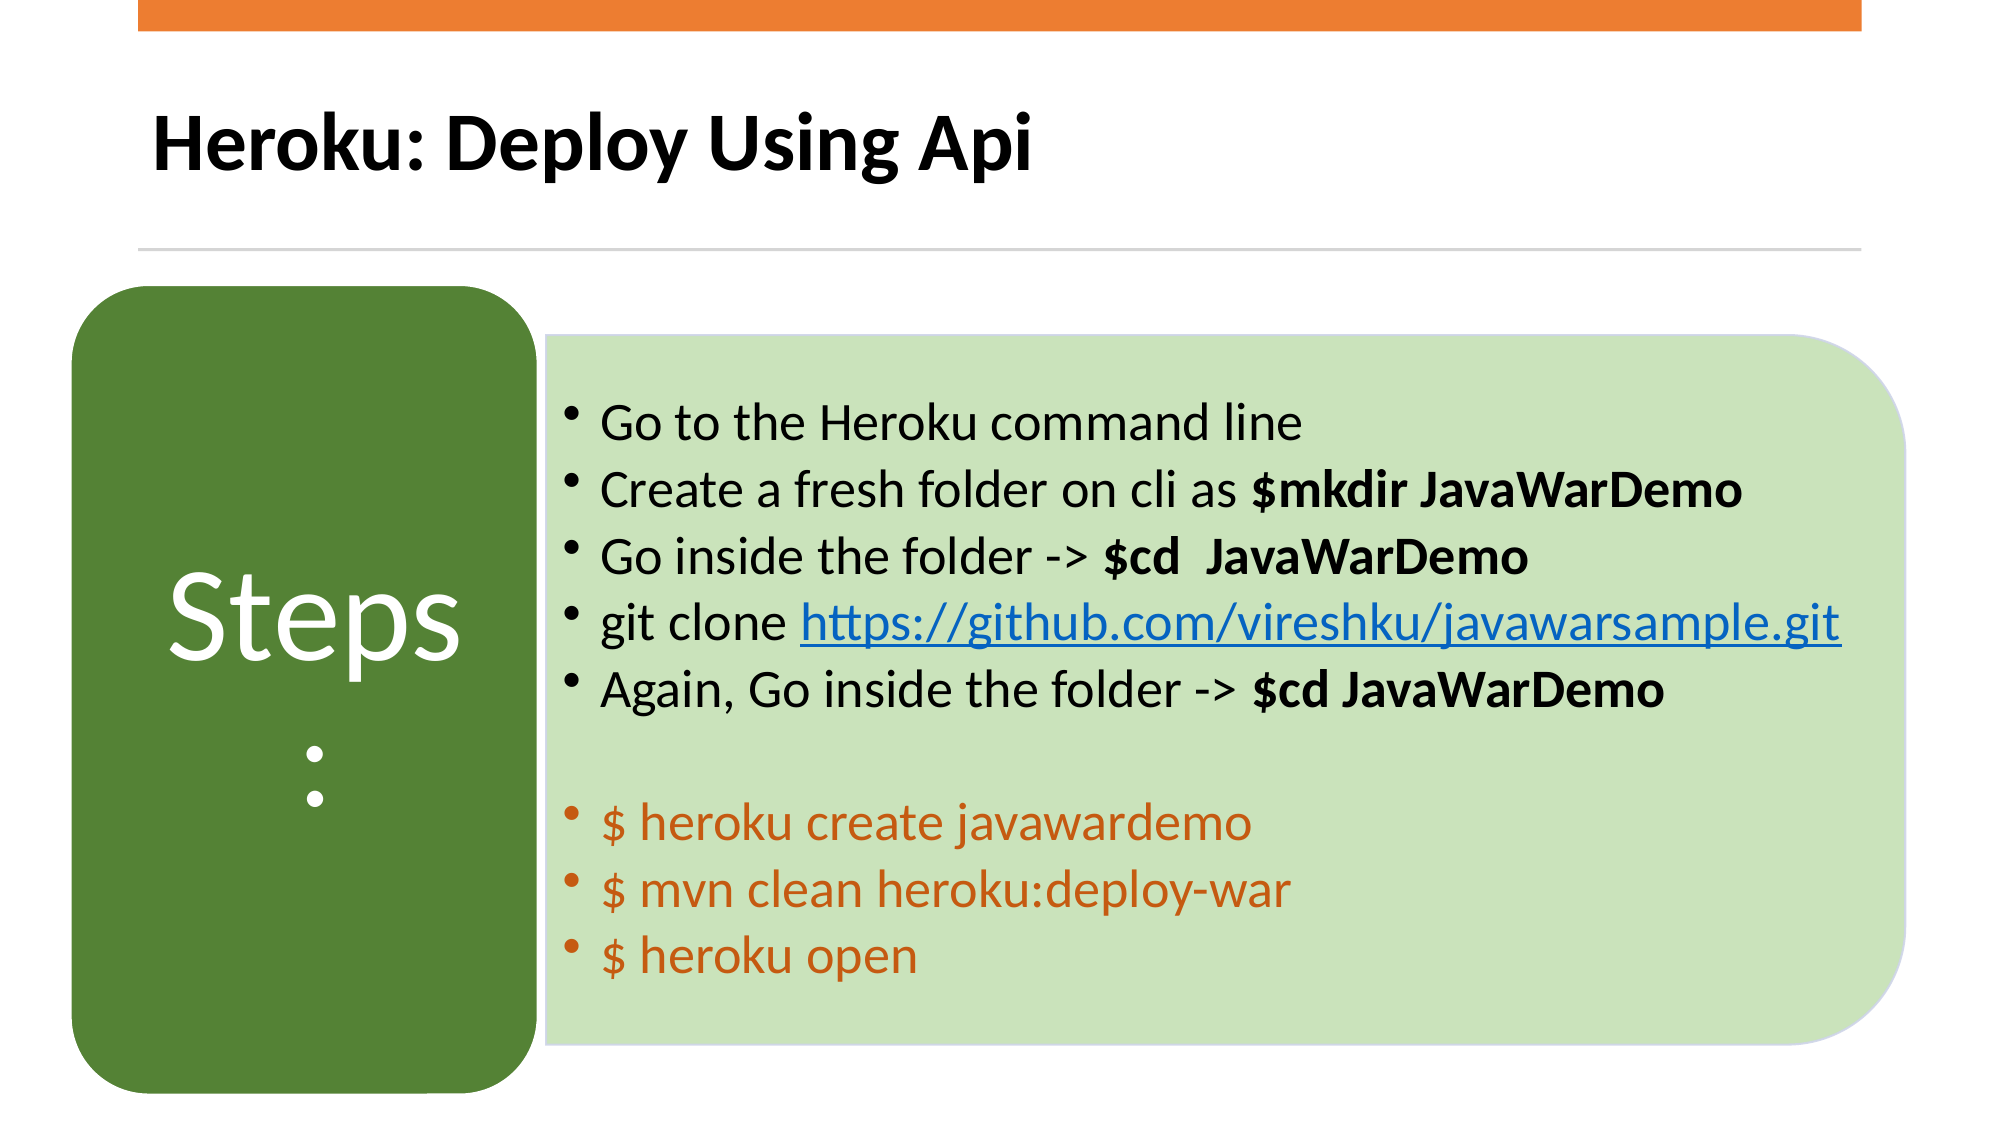

# Heroku: Deploy Using Api

Go to the Heroku command line
Create a fresh folder on cli as $mkdir JavaWarDemo
Go inside the folder -> $cd  JavaWarDemo
git clone https://github.com/vireshku/javawarsample.git
Again, Go inside the folder -> $cd JavaWarDemo

$ heroku create javawardemo
$ mvn clean heroku:deploy-war
$ heroku open
Steps: